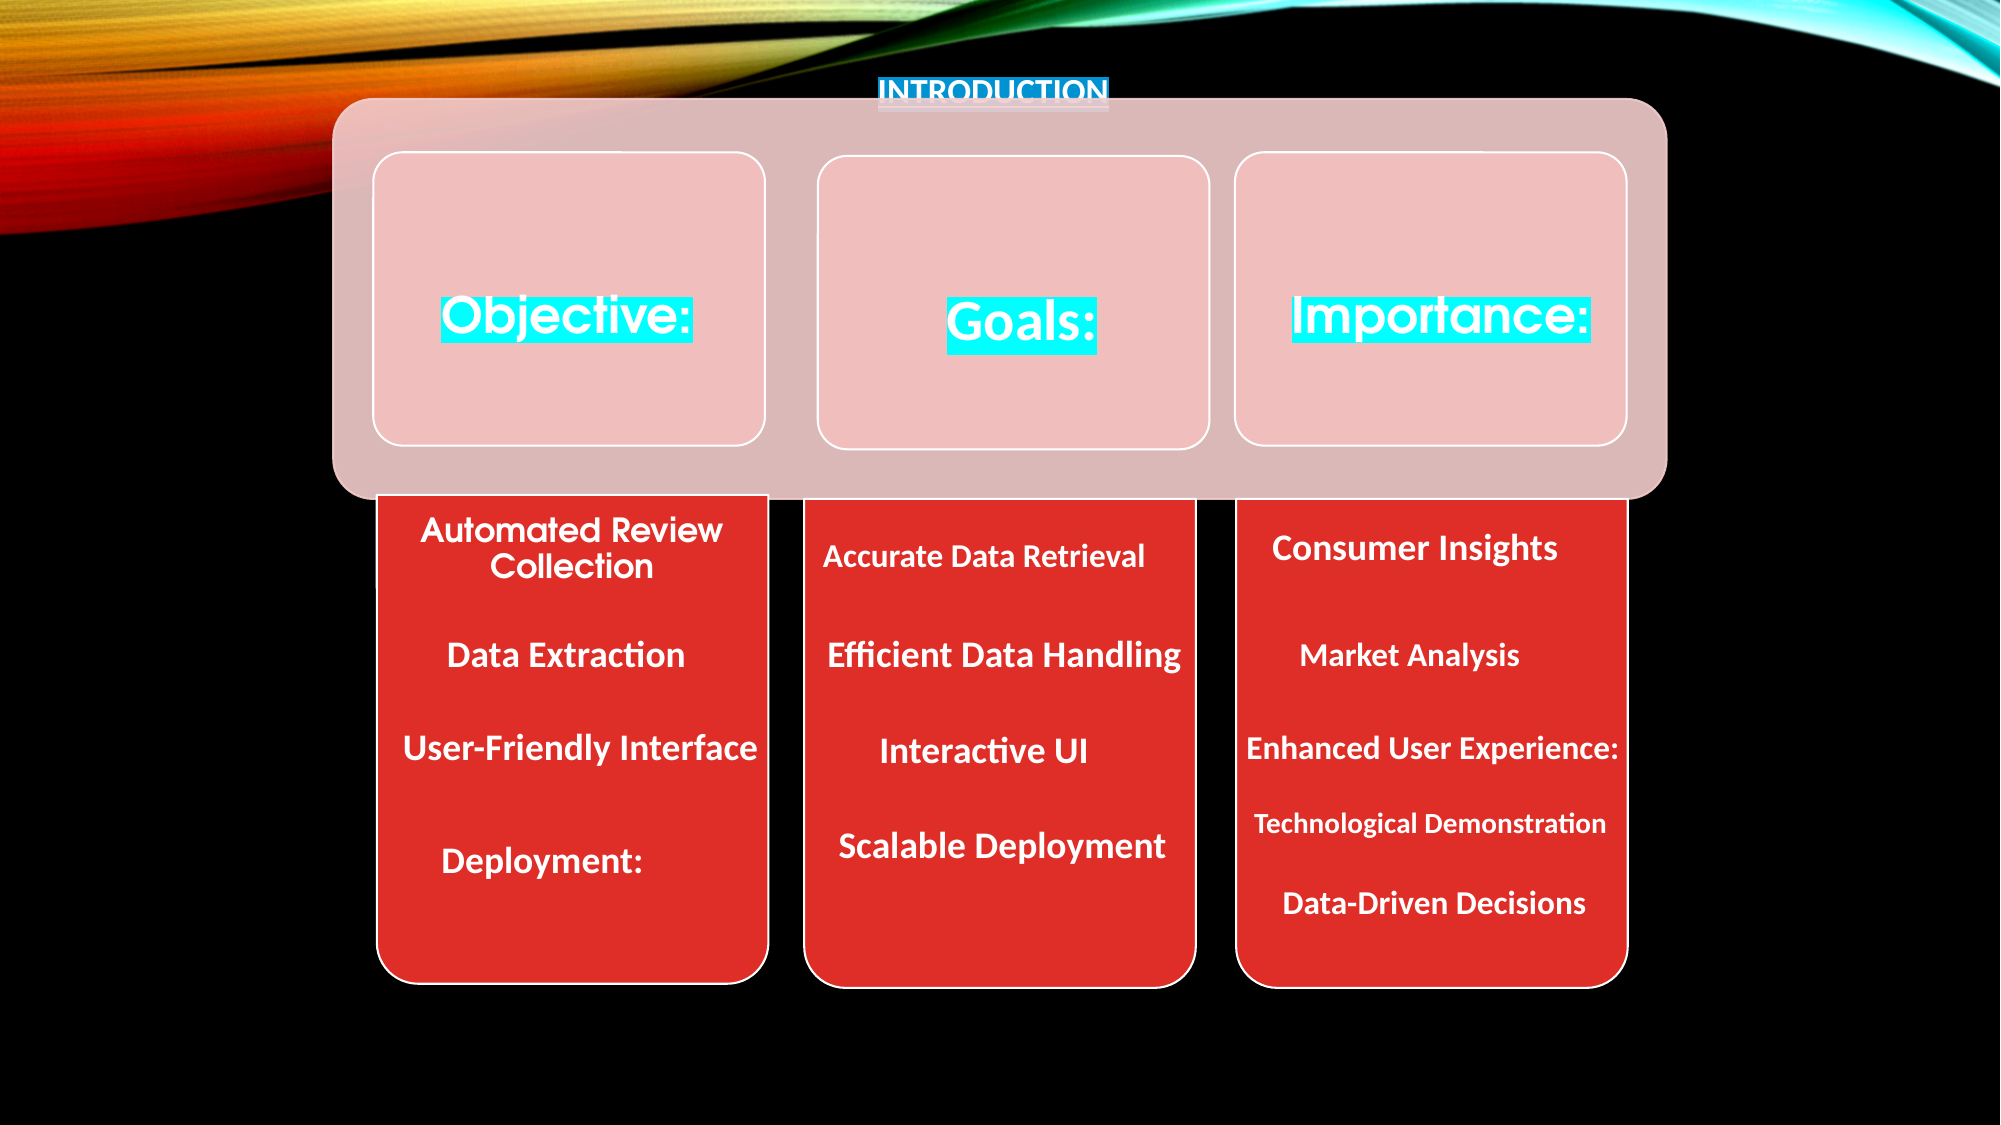

Introduction
Automated Review Collection

Goals:
Objective:
Importance:
Consumer Insights
Accurate Data Retrieval
Data Extraction
Efficient Data Handling
Market Analysis
User-Friendly Interface
Interactive UI
Enhanced User Experience:
Technological Demonstration
Scalable Deployment
Deployment:
Data-Driven Decisions